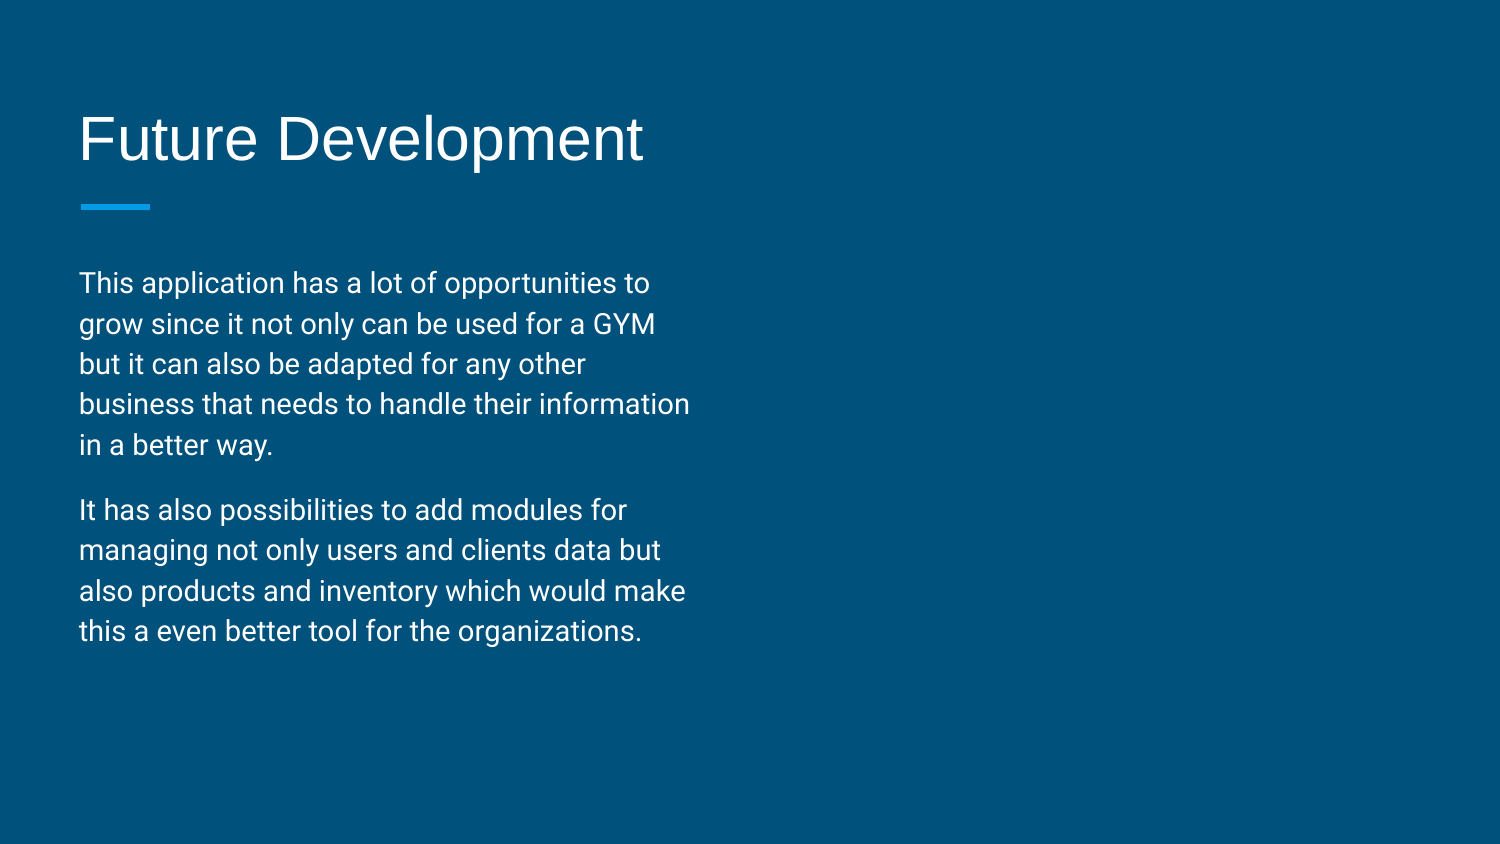

# Future Development
This application has a lot of opportunities to grow since it not only can be used for a GYM but it can also be adapted for any other business that needs to handle their information in a better way.
It has also possibilities to add modules for managing not only users and clients data but also products and inventory which would make this a even better tool for the organizations.